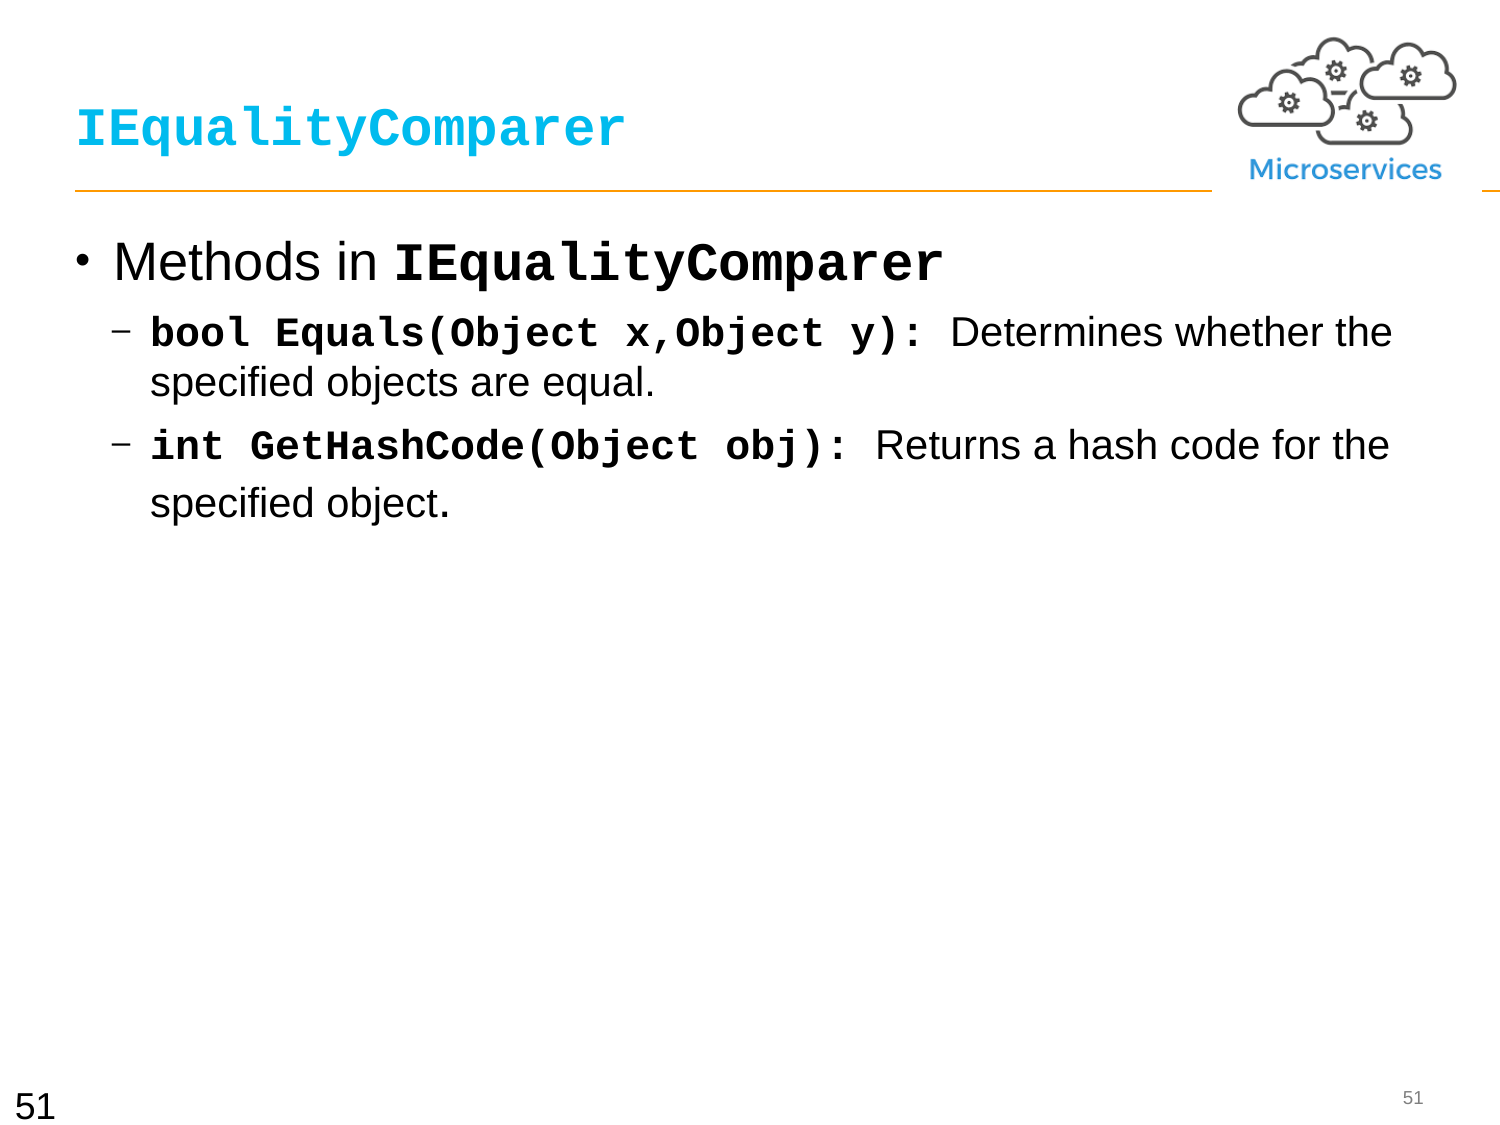

# IEqualityComparer
Methods in IEqualityComparer
bool Equals(Object x,Object y): Determines whether the specified objects are equal.
int GetHashCode(Object obj): Returns a hash code for the specified object.
51